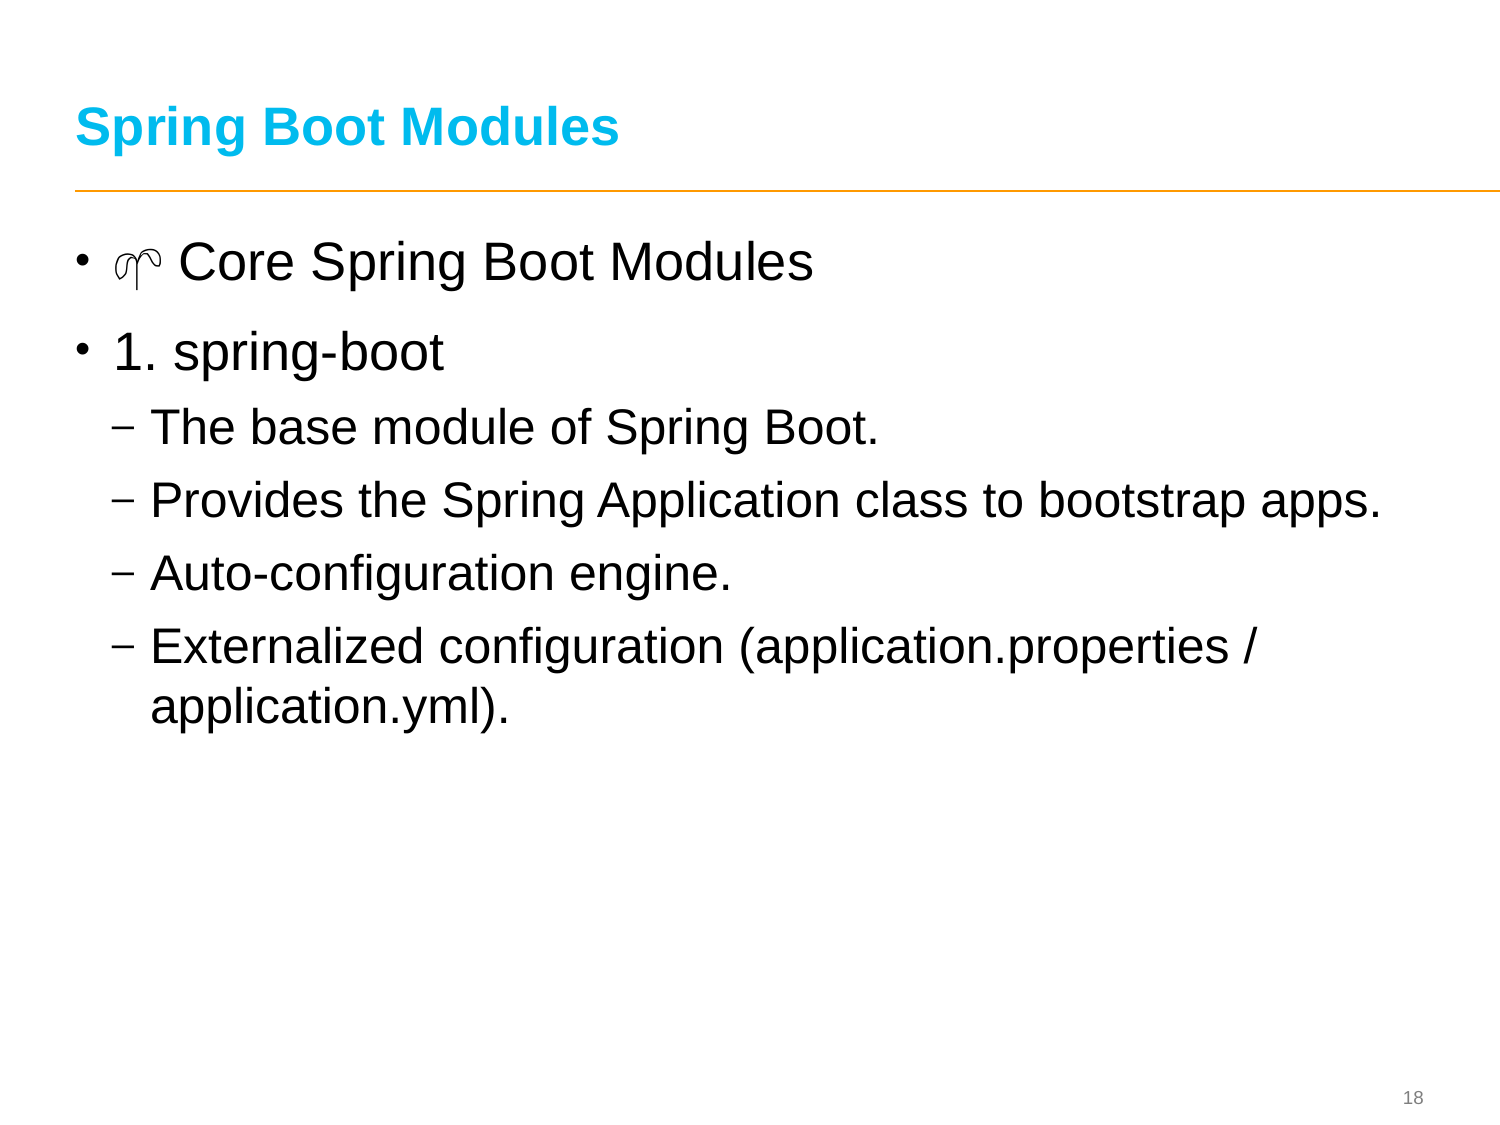

# Spring Boot Modules
🌱 Core Spring Boot Modules
1. spring-boot
The base module of Spring Boot.
Provides the Spring Application class to bootstrap apps.
Auto-configuration engine.
Externalized configuration (application.properties / application.yml).